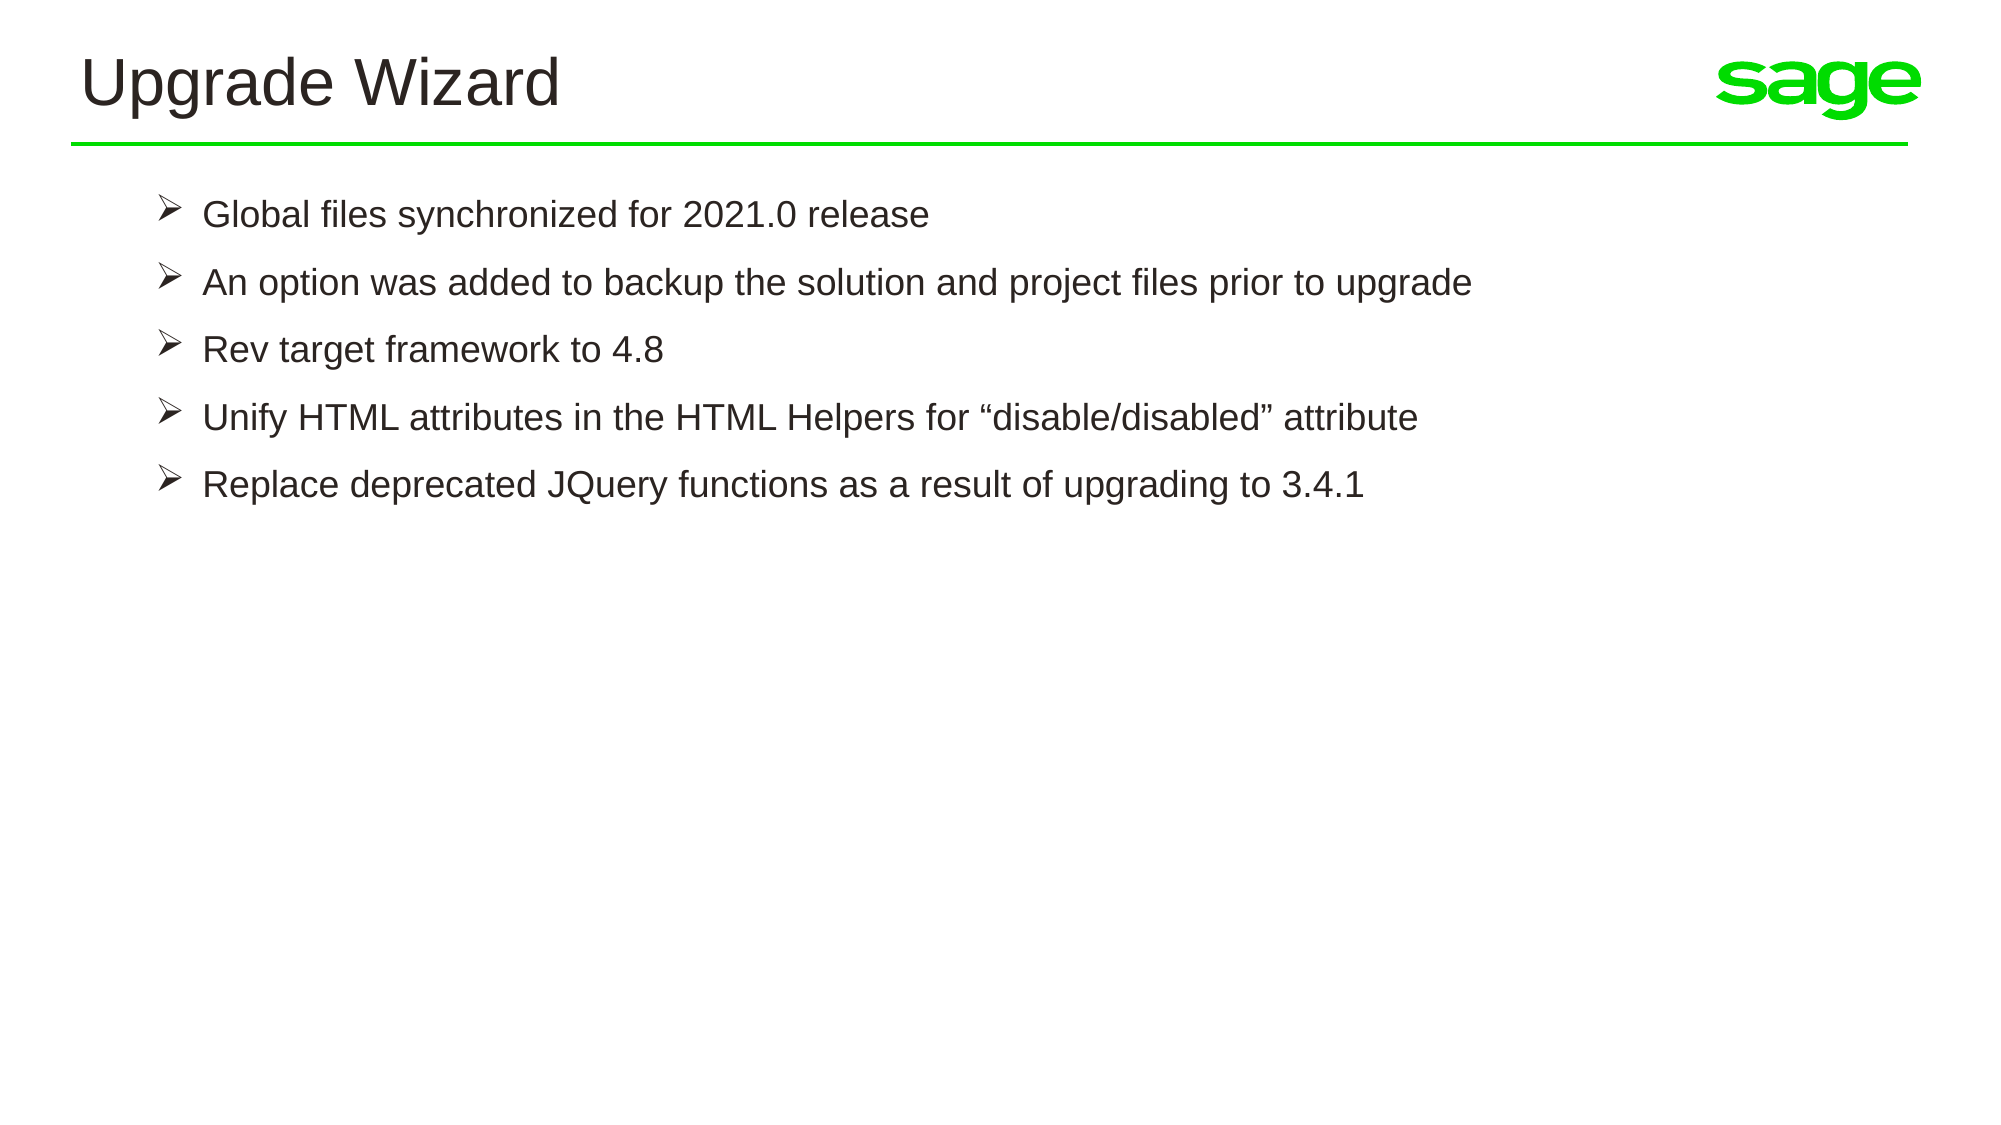

Upgrade Wizard
Global files synchronized for 2021.0 release
An option was added to backup the solution and project files prior to upgrade
Rev target framework to 4.8
Unify HTML attributes in the HTML Helpers for “disable/disabled” attribute
Replace deprecated JQuery functions as a result of upgrading to 3.4.1